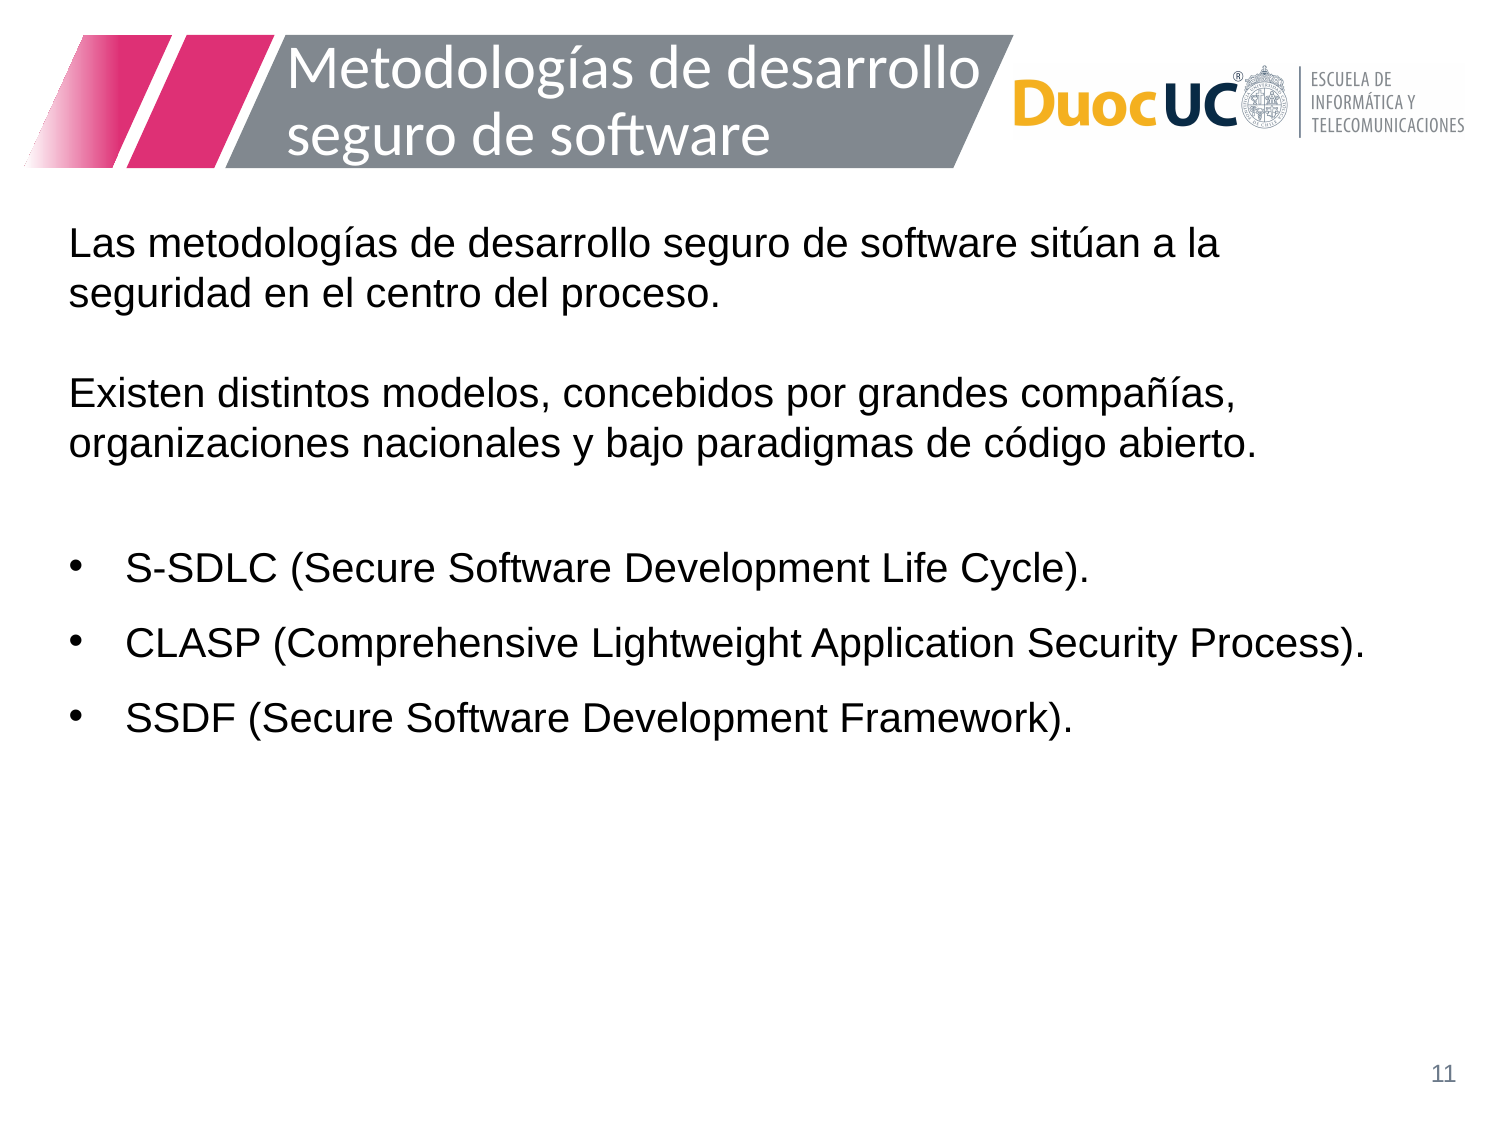

# Metodologías de desarrollo seguro de software
Las metodologías de desarrollo seguro de software sitúan a la seguridad en el centro del proceso.

Existen distintos modelos, concebidos por grandes compañías, organizaciones nacionales y bajo paradigmas de código abierto.

S-SDLC (Secure Software Development Life Cycle).
CLASP (Comprehensive Lightweight Application Security Process).
SSDF (Secure Software Development Framework).